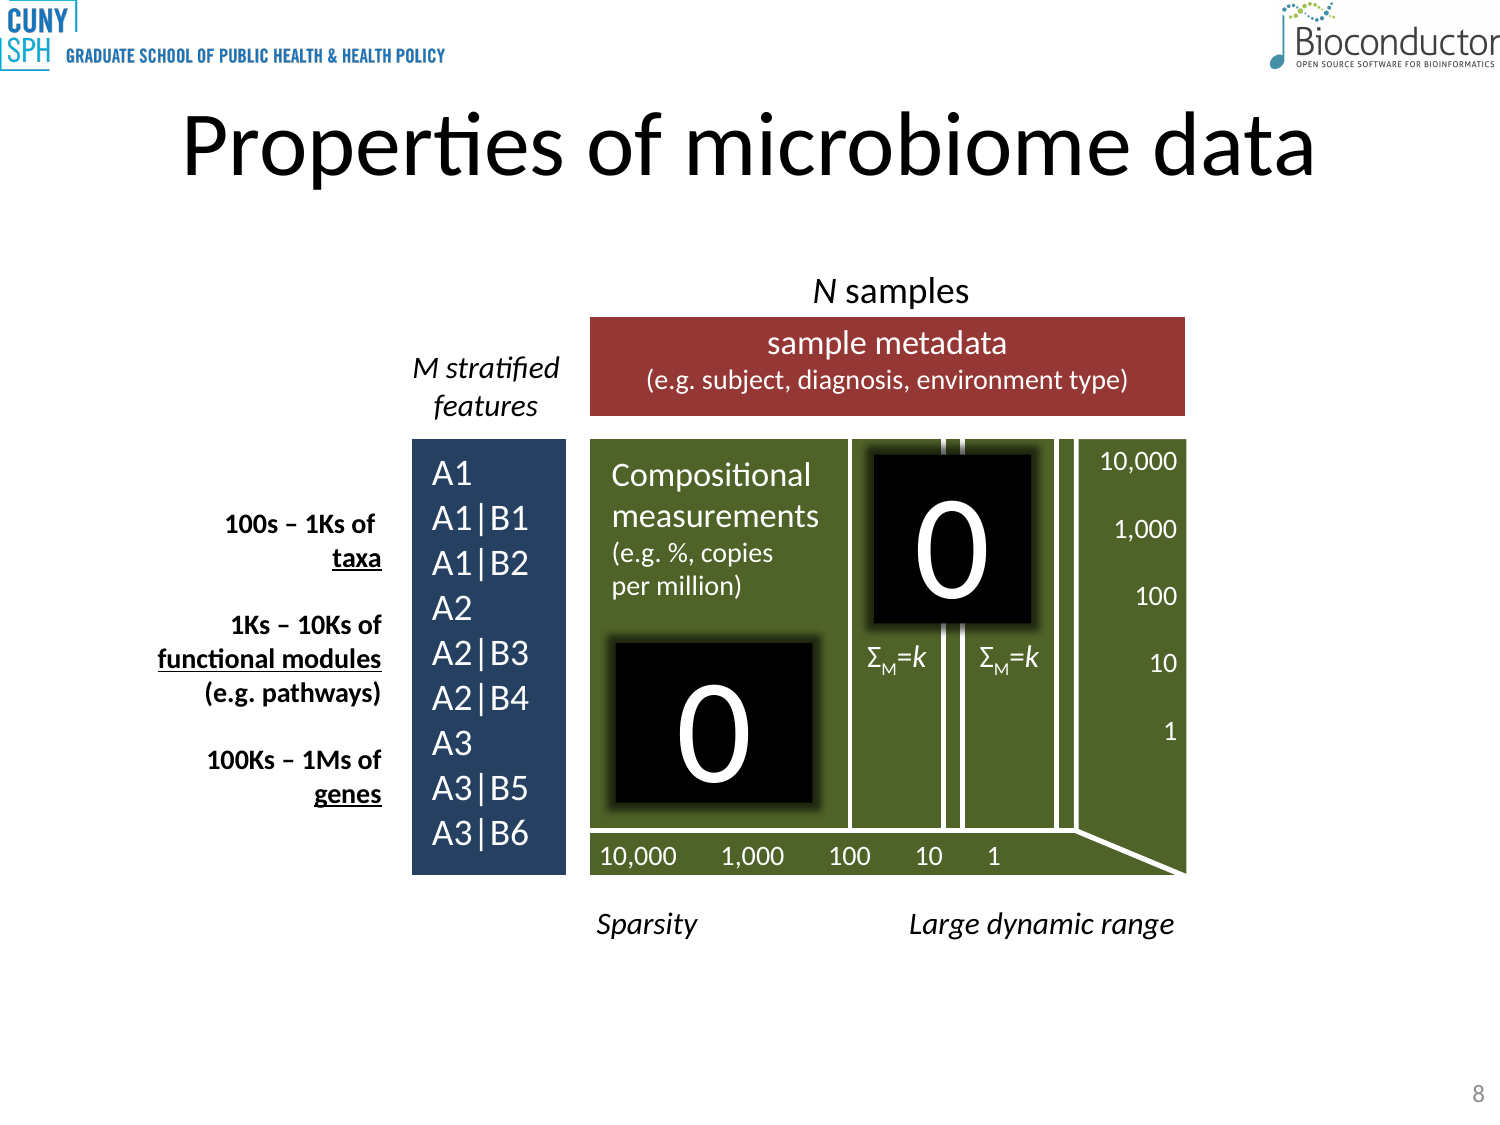

# Properties of microbiome data
N samples
sample metadata
(e.g. subject, diagnosis, environment type)
M stratified
features
N samples

ΣM=k
ΣM=k
10,000

1,000

100

10

1
Compositional
measurements
(e.g. %, copies
per million)
0
100s – 1Ks of
taxa

1Ks – 10Ks of
functional modules
(e.g. pathways)

100Ks – 1Ms of
genes
A1
A1|B1
A1|B2
A2
A2|B3
A2|B4
A3
A3|B5
A3|B6
M ≫ N
features
0
10,000       1,000       100       10       1
Sparsity
Large dynamic range
8